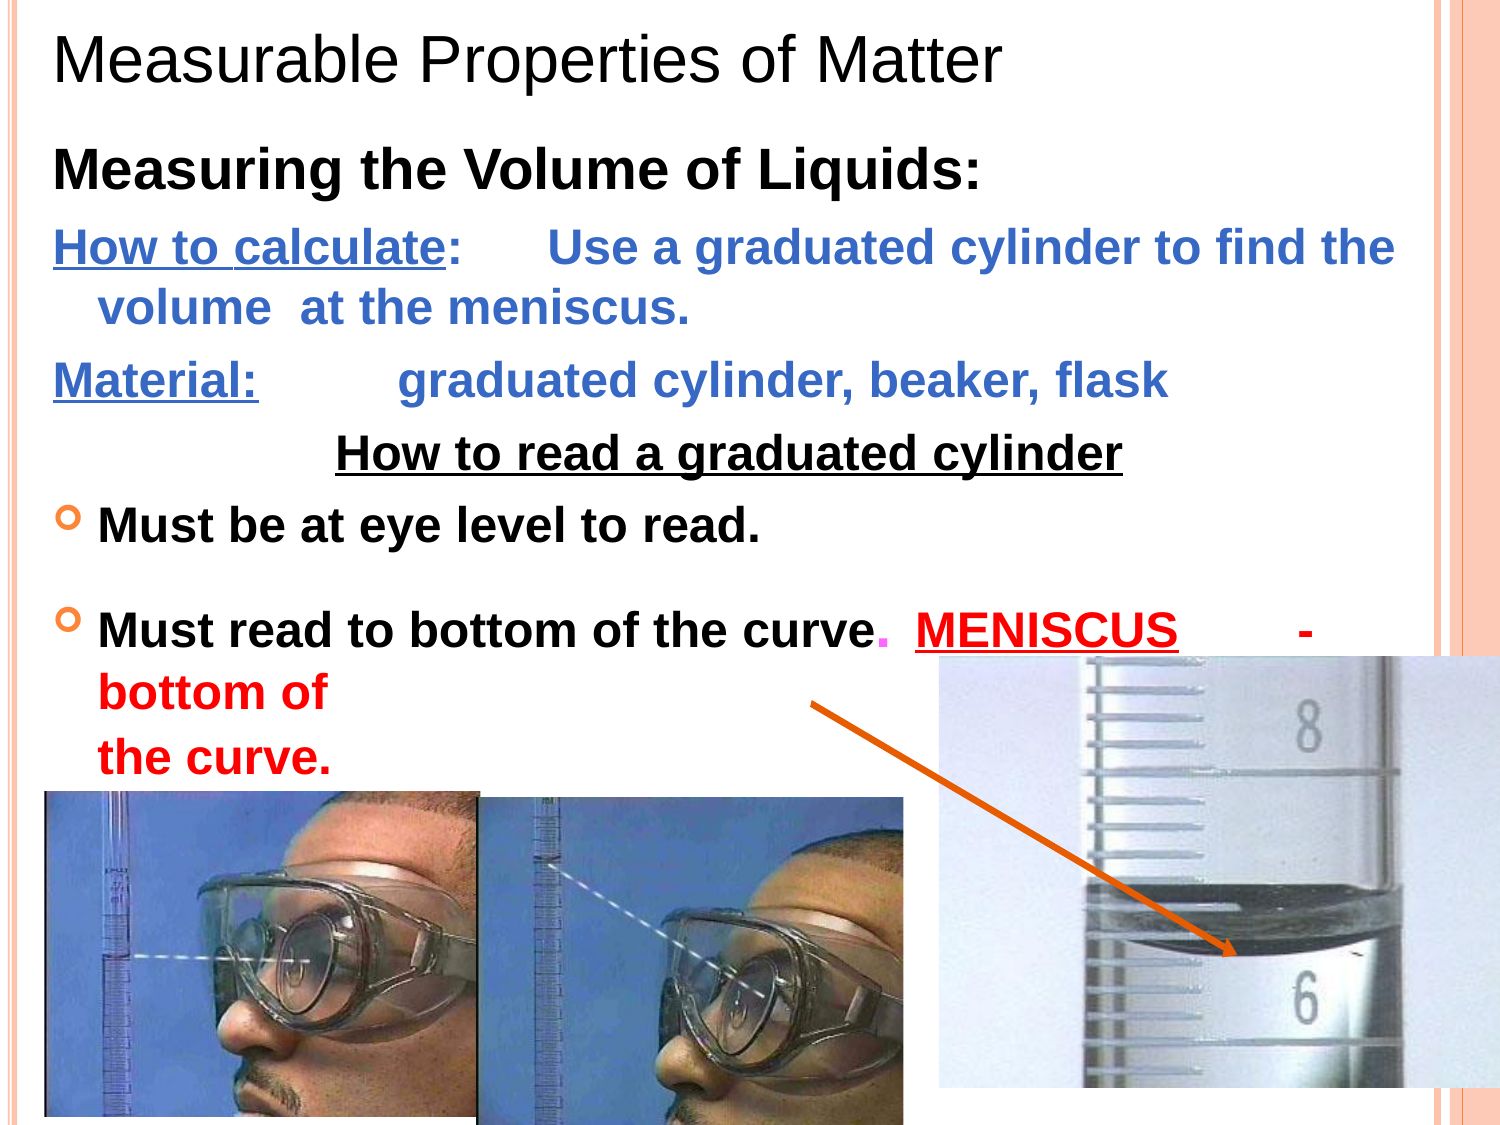

# Measurable Properties of Matter
Measuring the Volume of Liquids:
How to calculate:	Use a graduated cylinder to find the volume  at the meniscus.
Material:	graduated cylinder, beaker, flask
How to read a graduated cylinder
Must be at eye level to read.
Must read to bottom of the curve. MENISCUS	- bottom of
the curve.
Unit: mL or L